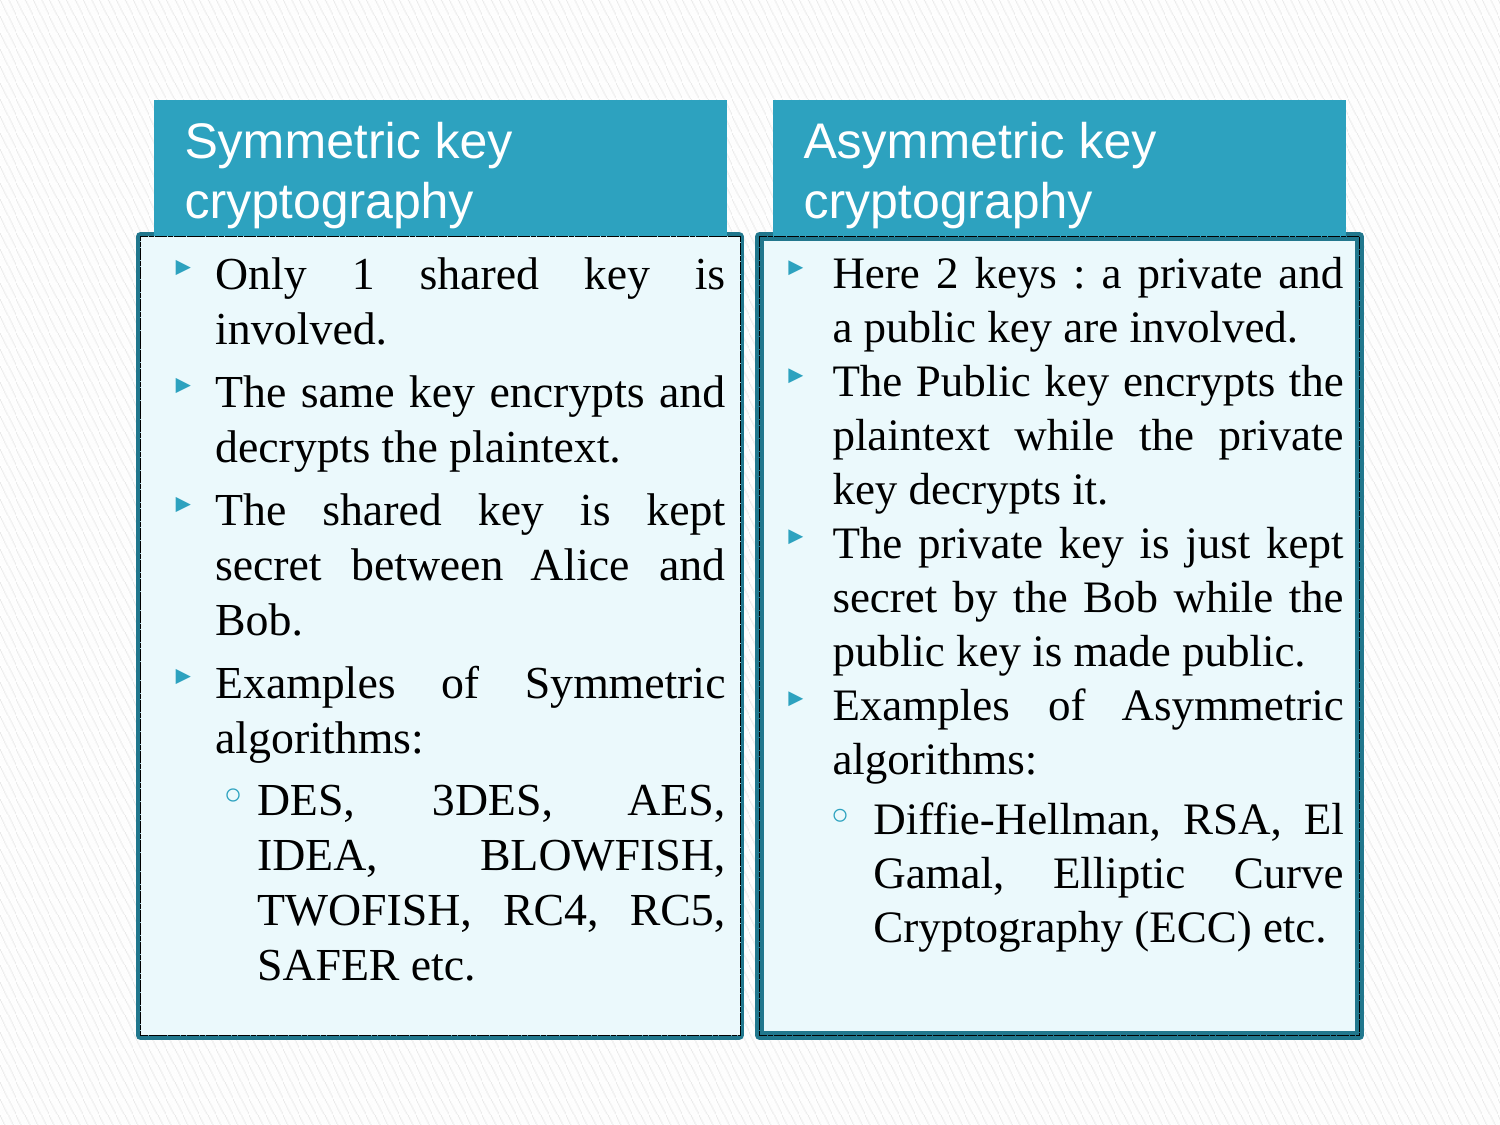

Symmetric key cryptography
Asymmetric key cryptography

Only 1 shared key is involved.
The same key encrypts and decrypts the plaintext.
The shared key is kept secret between Alice and Bob.
Examples of Symmetric algorithms:
DES, 3DES, AES, IDEA, BLOWFISH, TWOFISH, RC4, RC5, SAFER etc.
Here 2 keys : a private and a public key are involved.
The Public key encrypts the plaintext while the private key decrypts it.
The private key is just kept secret by the Bob while the public key is made public.
Examples of Asymmetric algorithms:
Diffie-Hellman, RSA, El Gamal, Elliptic Curve Cryptography (ECC) etc.